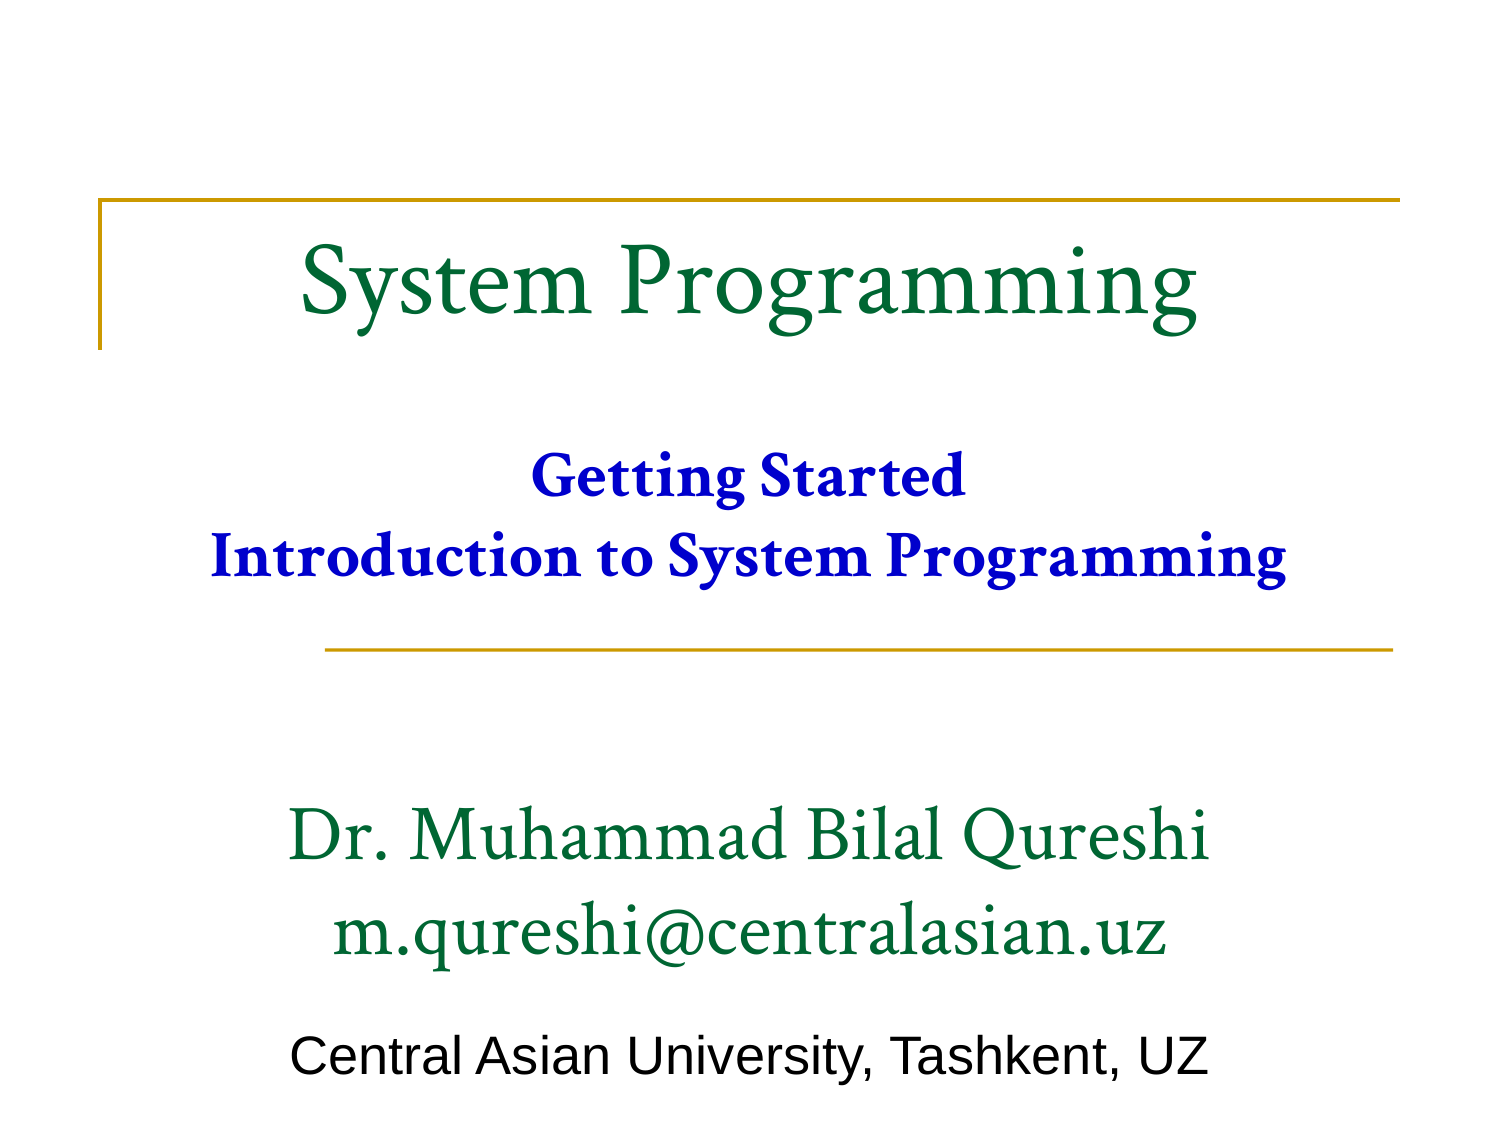

# System Programming Getting Started Introduction to System Programming Dr. Muhammad Bilal Qureshi m.qureshi@centralasian.uz
Central Asian University, Tashkent, UZ